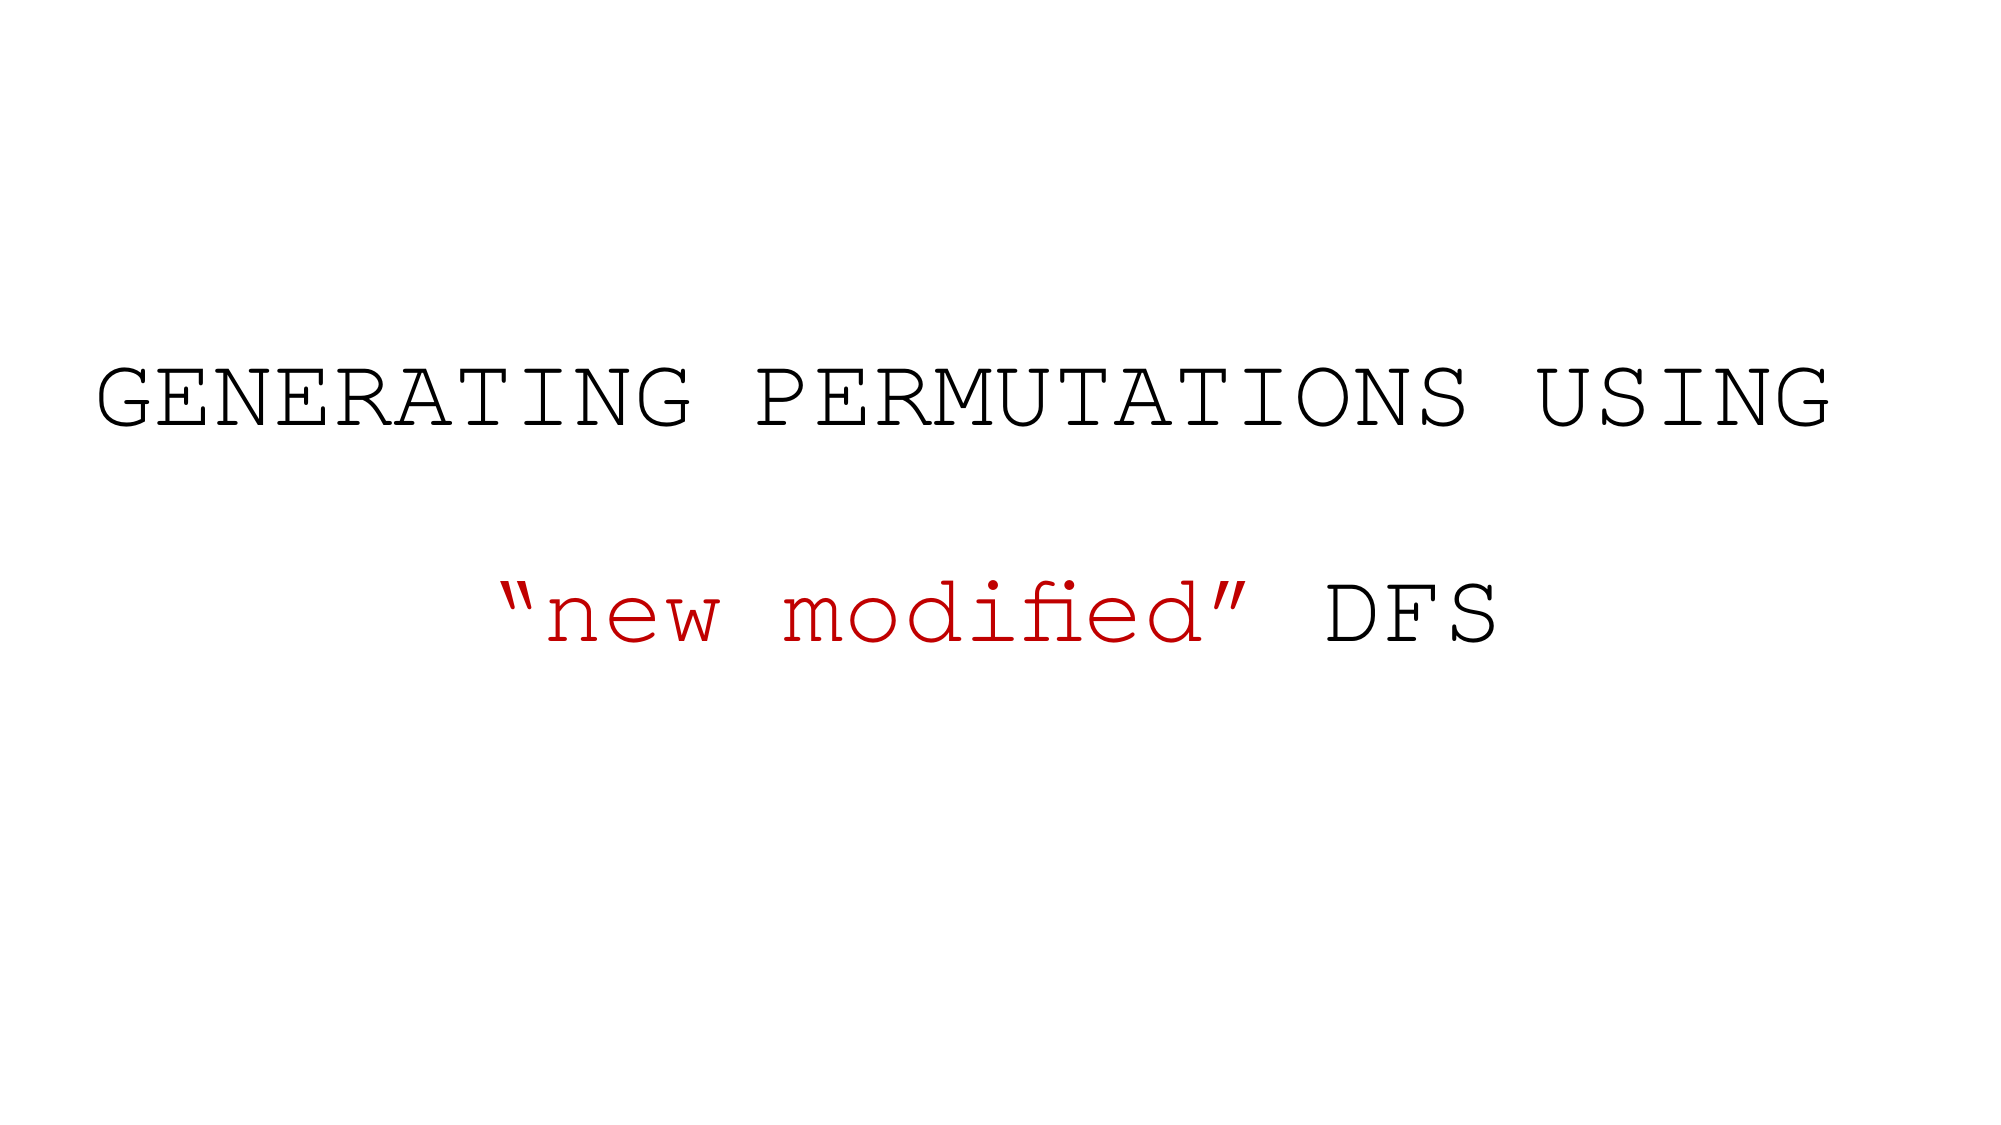

# GENERATING PERMUTATIONS USING “new modified” DFS